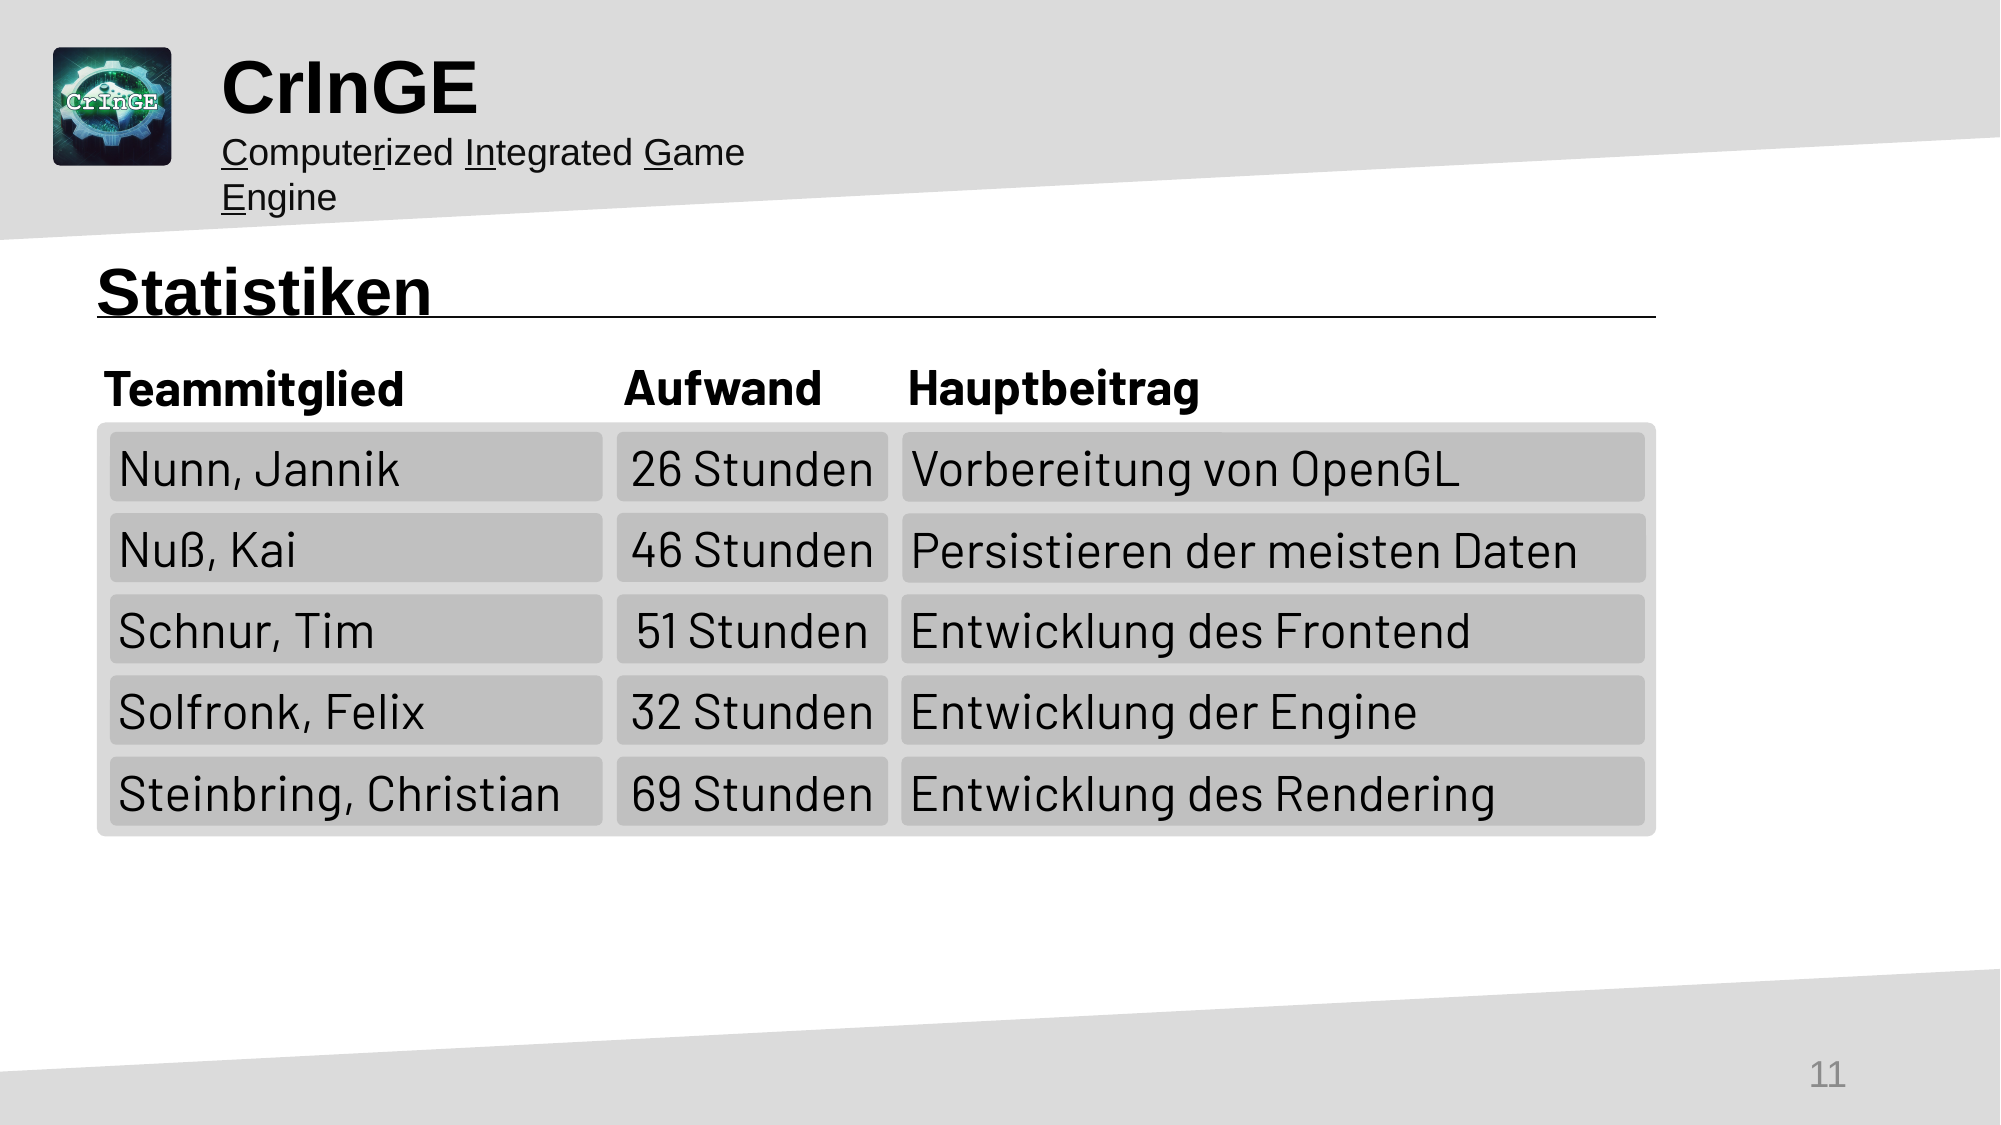

CrInGE
Computerized Integrated Game Engine

Statistiken
Aufwand
Hauptbeitrag
Teammitglied

Nunn, Jannik
26 Stunden
Vorbereitung von OpenGL
46 Stunden
Nuß, Kai
Persistieren der meisten Daten
Schnur, Tim
51 Stunden
Entwicklung des Frontend
32 Stunden
Entwicklung der Engine
Solfronk, Felix
Steinbring, Christian
69 Stunden
Entwicklung des Rendering

11